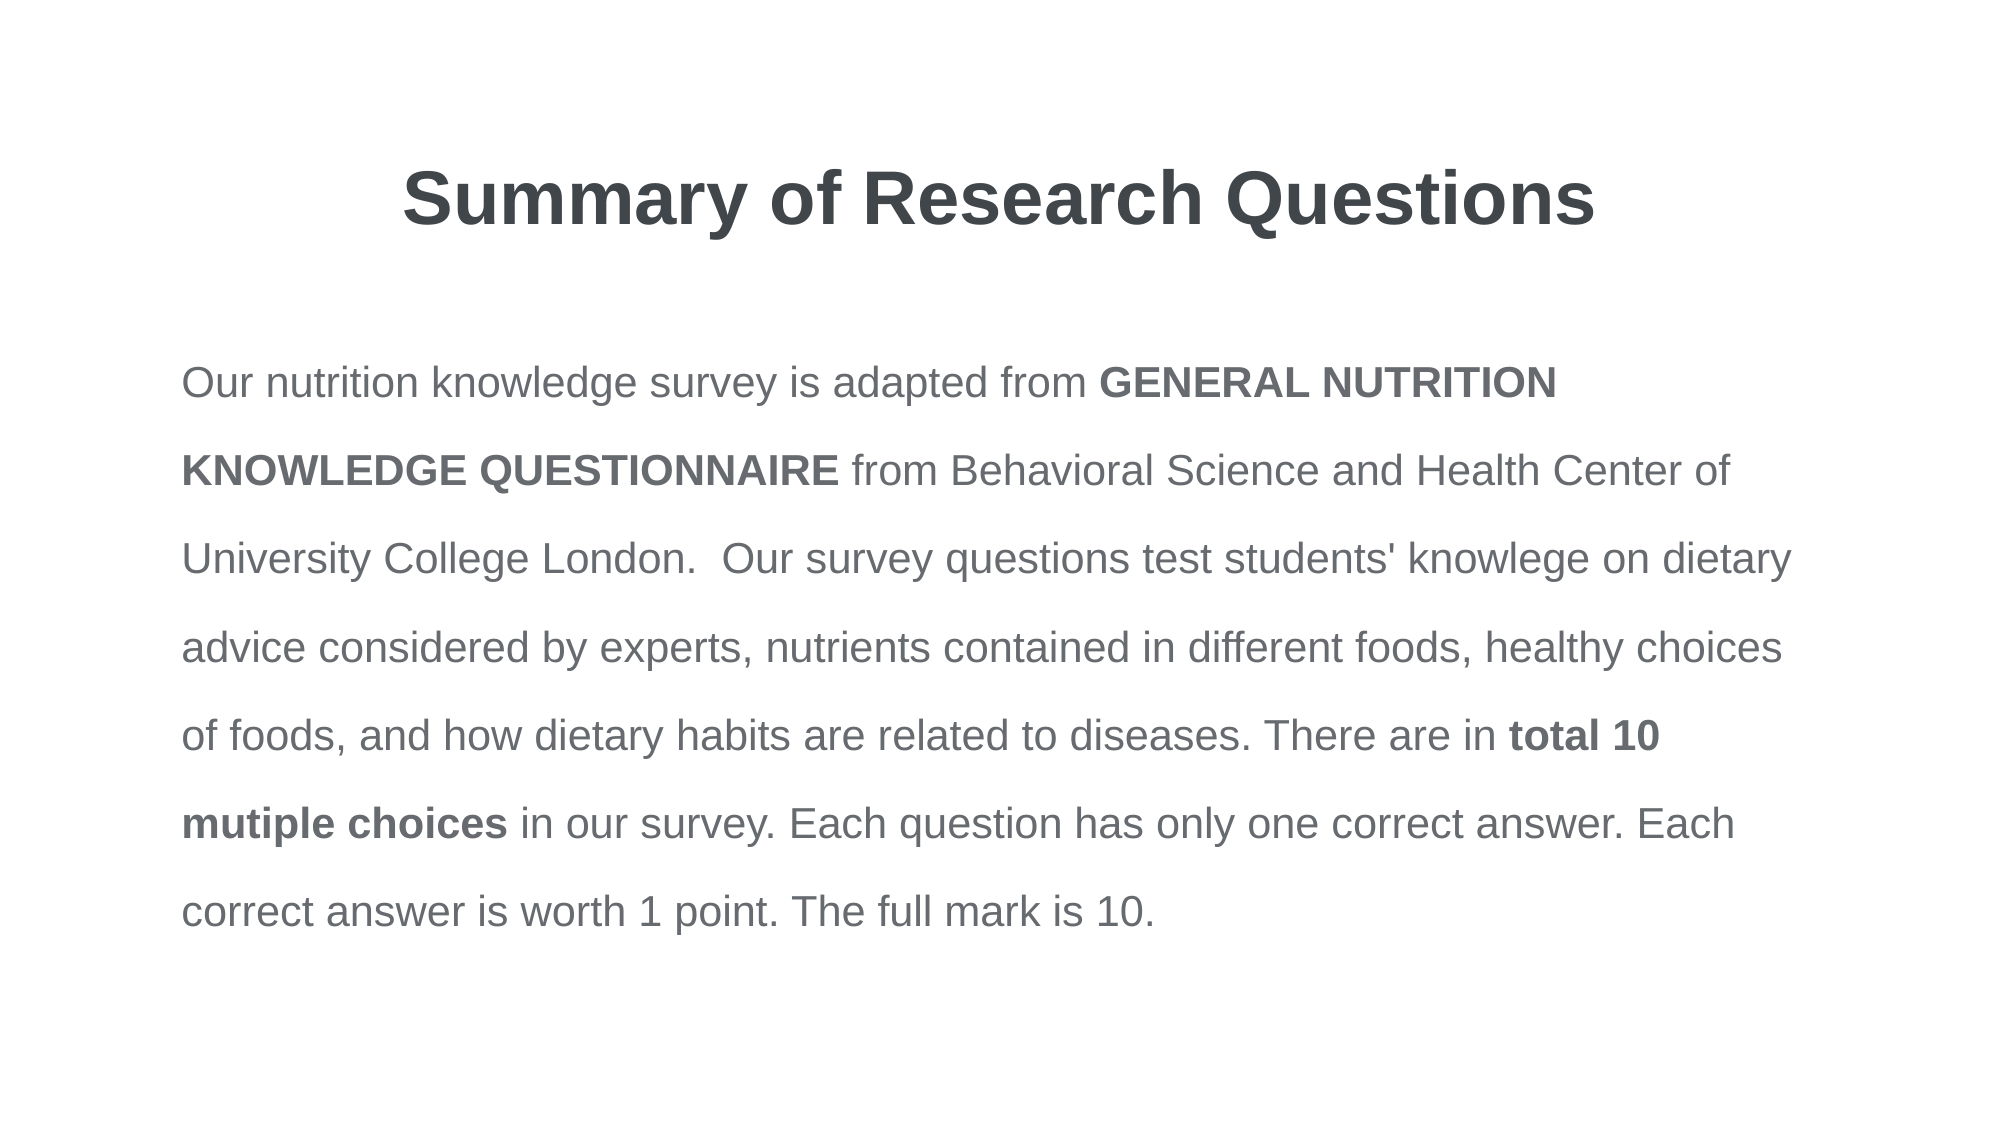

Summary of Research Questions
Our nutrition knowledge survey is adapted from GENERAL NUTRITION KNOWLEDGE QUESTIONNAIRE from Behavioral Science and Health Center of University College London.  Our survey questions test students' knowlege on dietary advice considered by experts, nutrients contained in different foods, healthy choices of foods, and how dietary habits are related to diseases. There are in total 10 mutiple choices in our survey. Each question has only one correct answer. Each correct answer is worth 1 point. The full mark is 10.